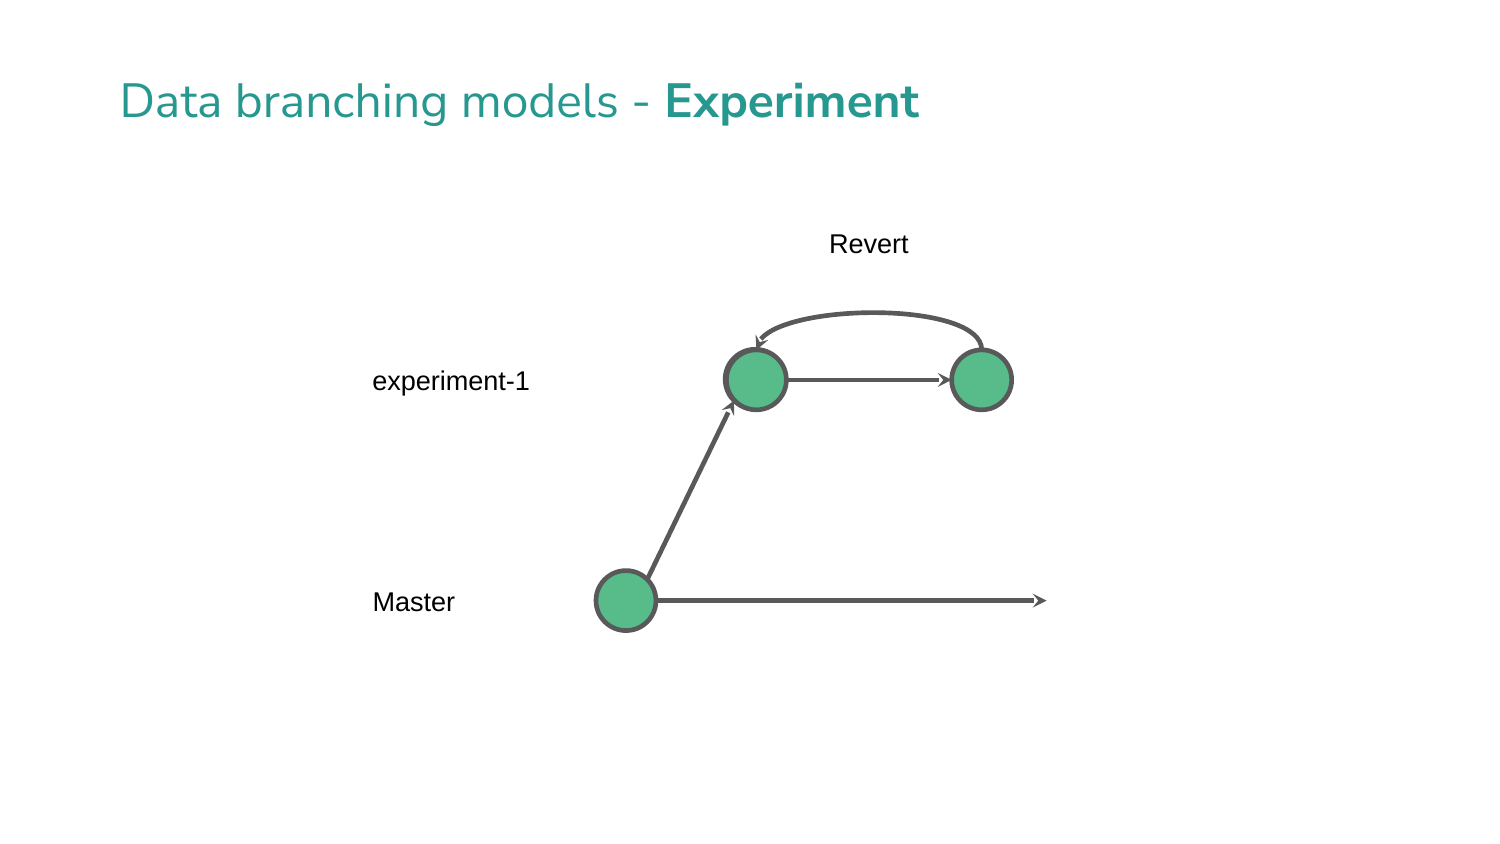

Data branching models - Experiment
Revert
experiment-1

Master